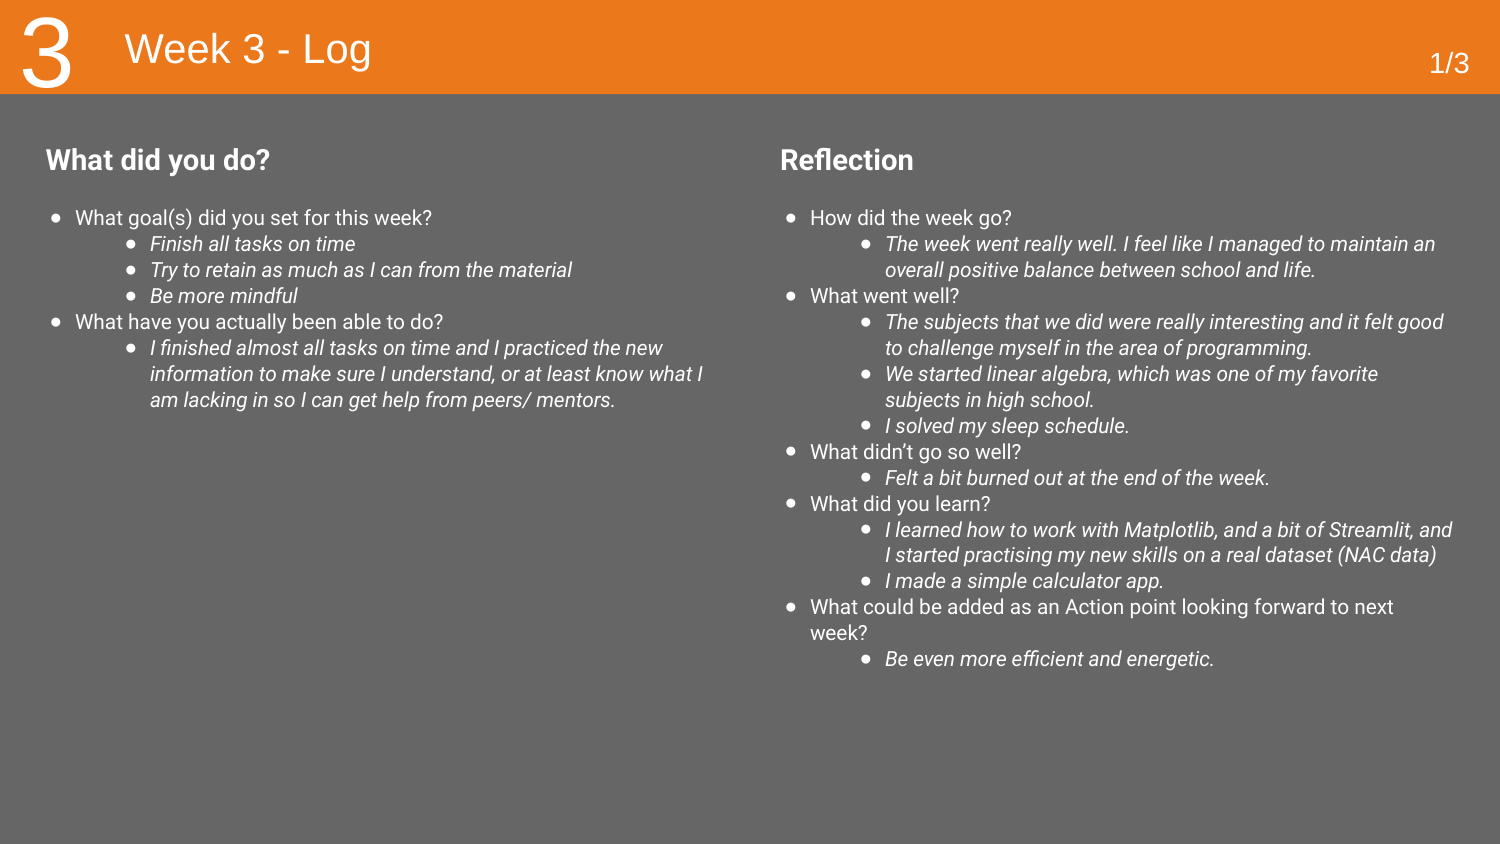

3
# Week 3 - Log
1/3

What did you do?
Reflection
What goal(s) did you set for this week?
Finish all tasks on time
Try to retain as much as I can from the material
Be more mindful
What have you actually been able to do?
I finished almost all tasks on time and I practiced the new information to make sure I understand, or at least know what I am lacking in so I can get help from peers/ mentors.
How did the week go?
The week went really well. I feel like I managed to maintain an overall positive balance between school and life.
What went well?
The subjects that we did were really interesting and it felt good to challenge myself in the area of programming.
We started linear algebra, which was one of my favorite subjects in high school.
I solved my sleep schedule.
What didn’t go so well?
Felt a bit burned out at the end of the week.
What did you learn?
I learned how to work with Matplotlib, and a bit of Streamlit, and I started practising my new skills on a real dataset (NAC data)
I made a simple calculator app.
What could be added as an Action point looking forward to next week?
Be even more efficient and energetic.